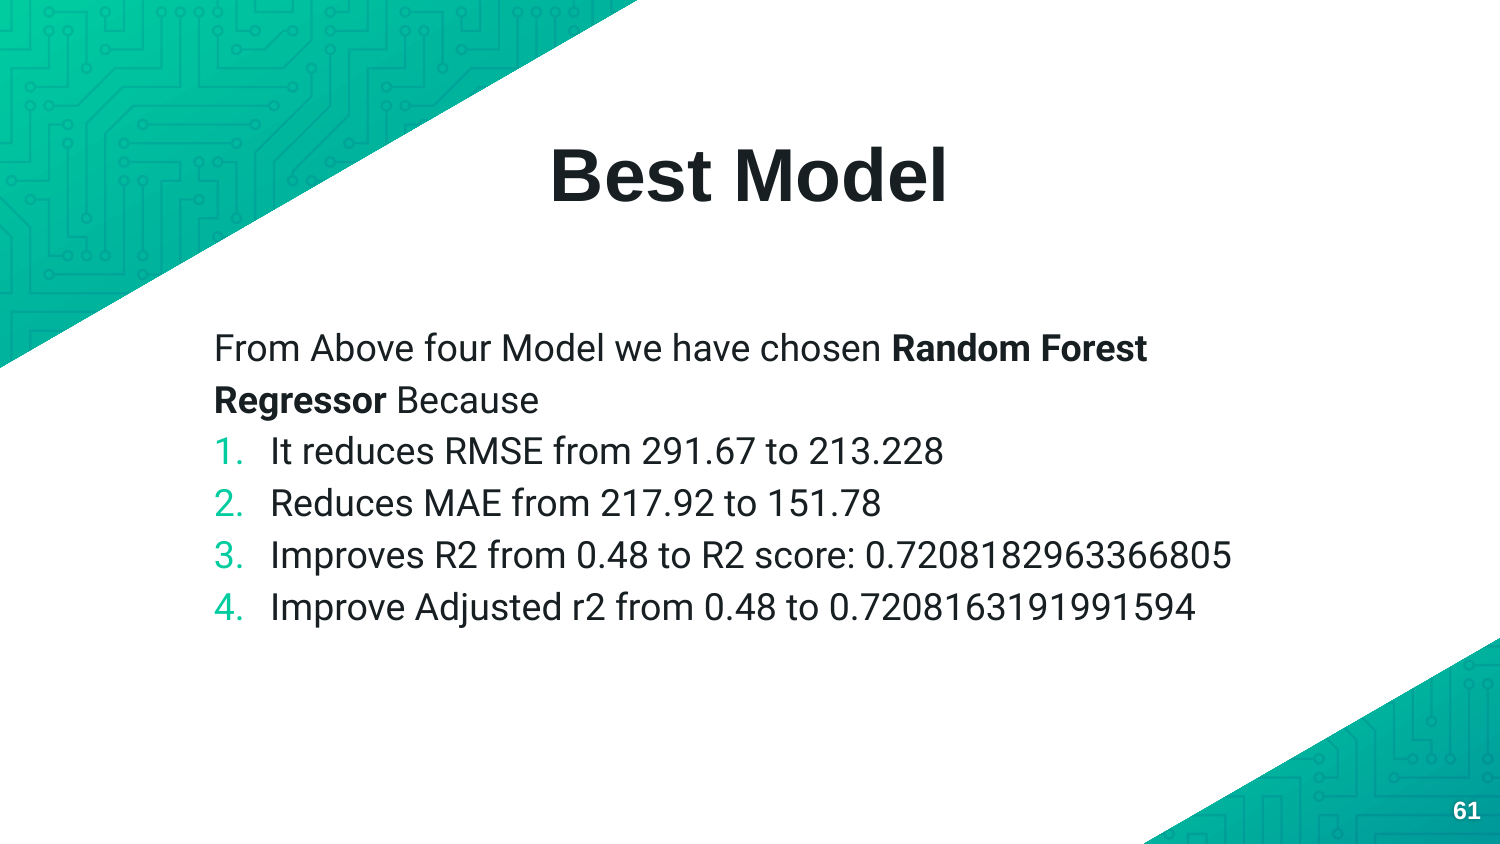

# Best Model
From Above four Model we have chosen Random Forest Regressor Because
It reduces RMSE from 291.67 to 213.228
Reduces MAE from 217.92 to 151.78
Improves R2 from 0.48 to R2 score: 0.7208182963366805
Improve Adjusted r2 from 0.48 to 0.7208163191991594

61